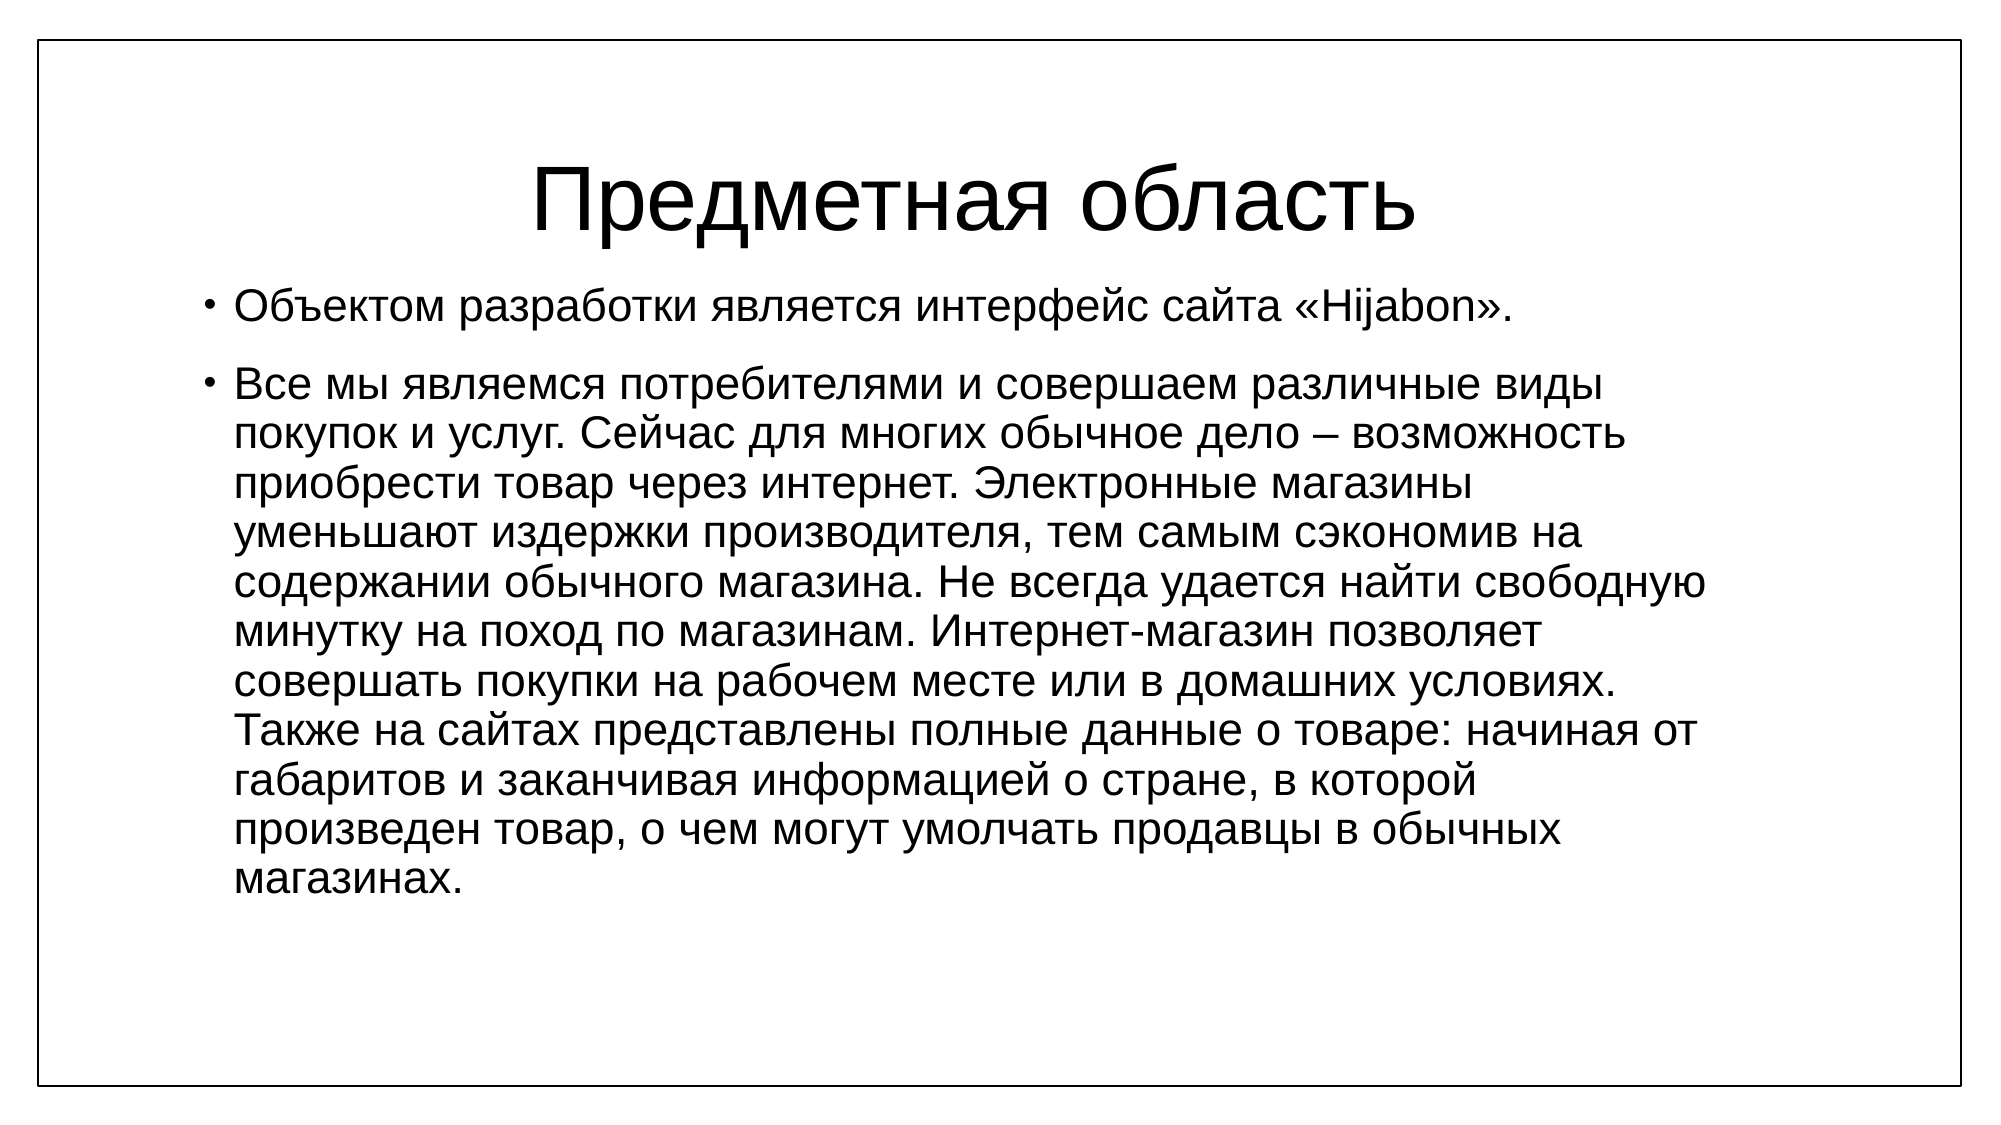

# Предметная область
Объектом разработки является интерфейс сайта «Hijabon».
Все мы являемся потребителями и совершаем различные виды покупок и услуг. Сейчас для многих обычное дело – возможность приобрести товар через интернет. Электронные магазины уменьшают издержки производителя, тем самым сэкономив на содержании обычного магазина. Не всегда удается найти свободную минутку на поход по магазинам. Интернет-магазин позволяет совершать покупки на рабочем месте или в домашних условиях. Также на сайтах представлены полные данные о товаре: начиная от габаритов и заканчивая информацией о стране, в которой произведен товар, о чем могут умолчать продавцы в обычных магазинах.